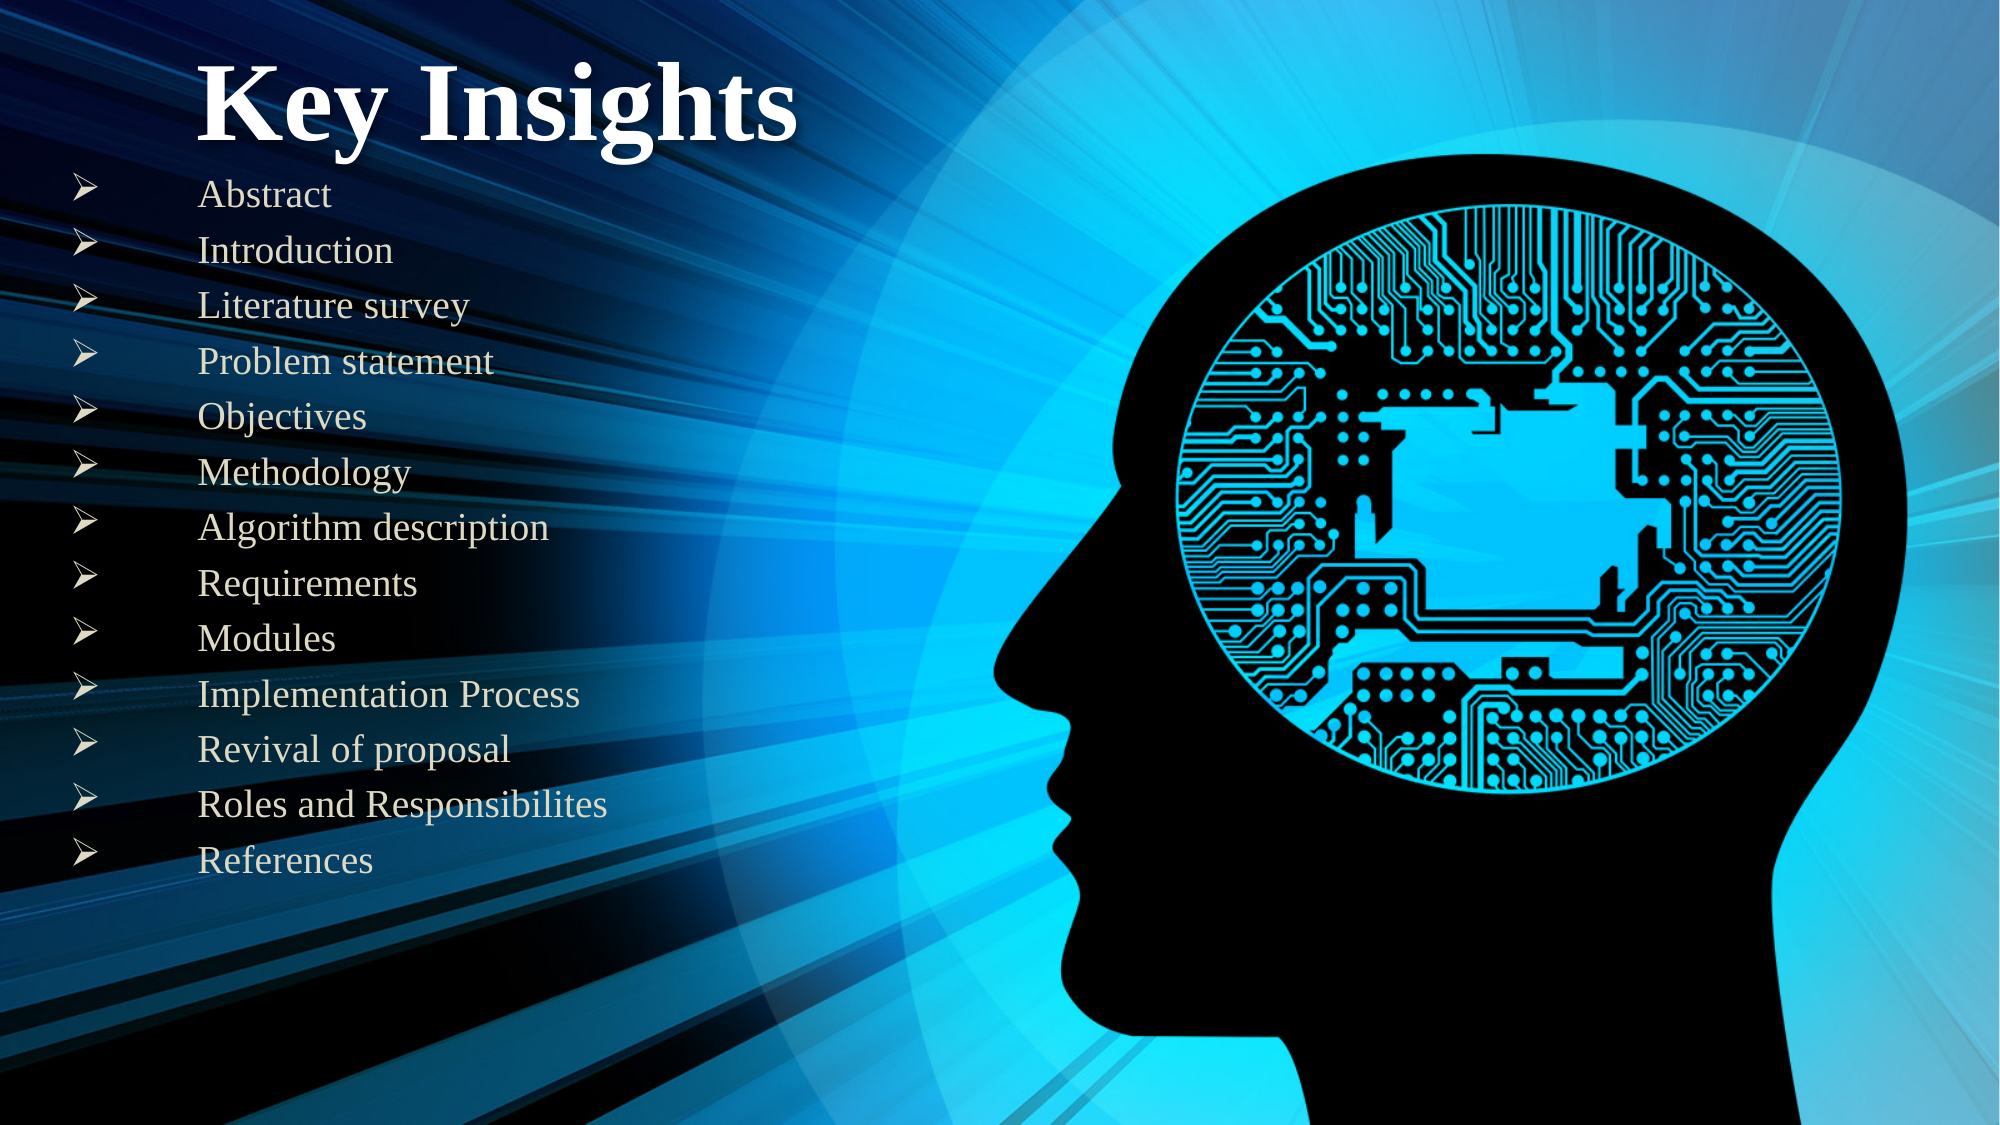

# Key Insights
Abstract
Introduction
Literature survey
Problem statement
Objectives
Methodology
Algorithm description
Requirements
Modules
Implementation Process
Revival of proposal
Roles and Responsibilites
References